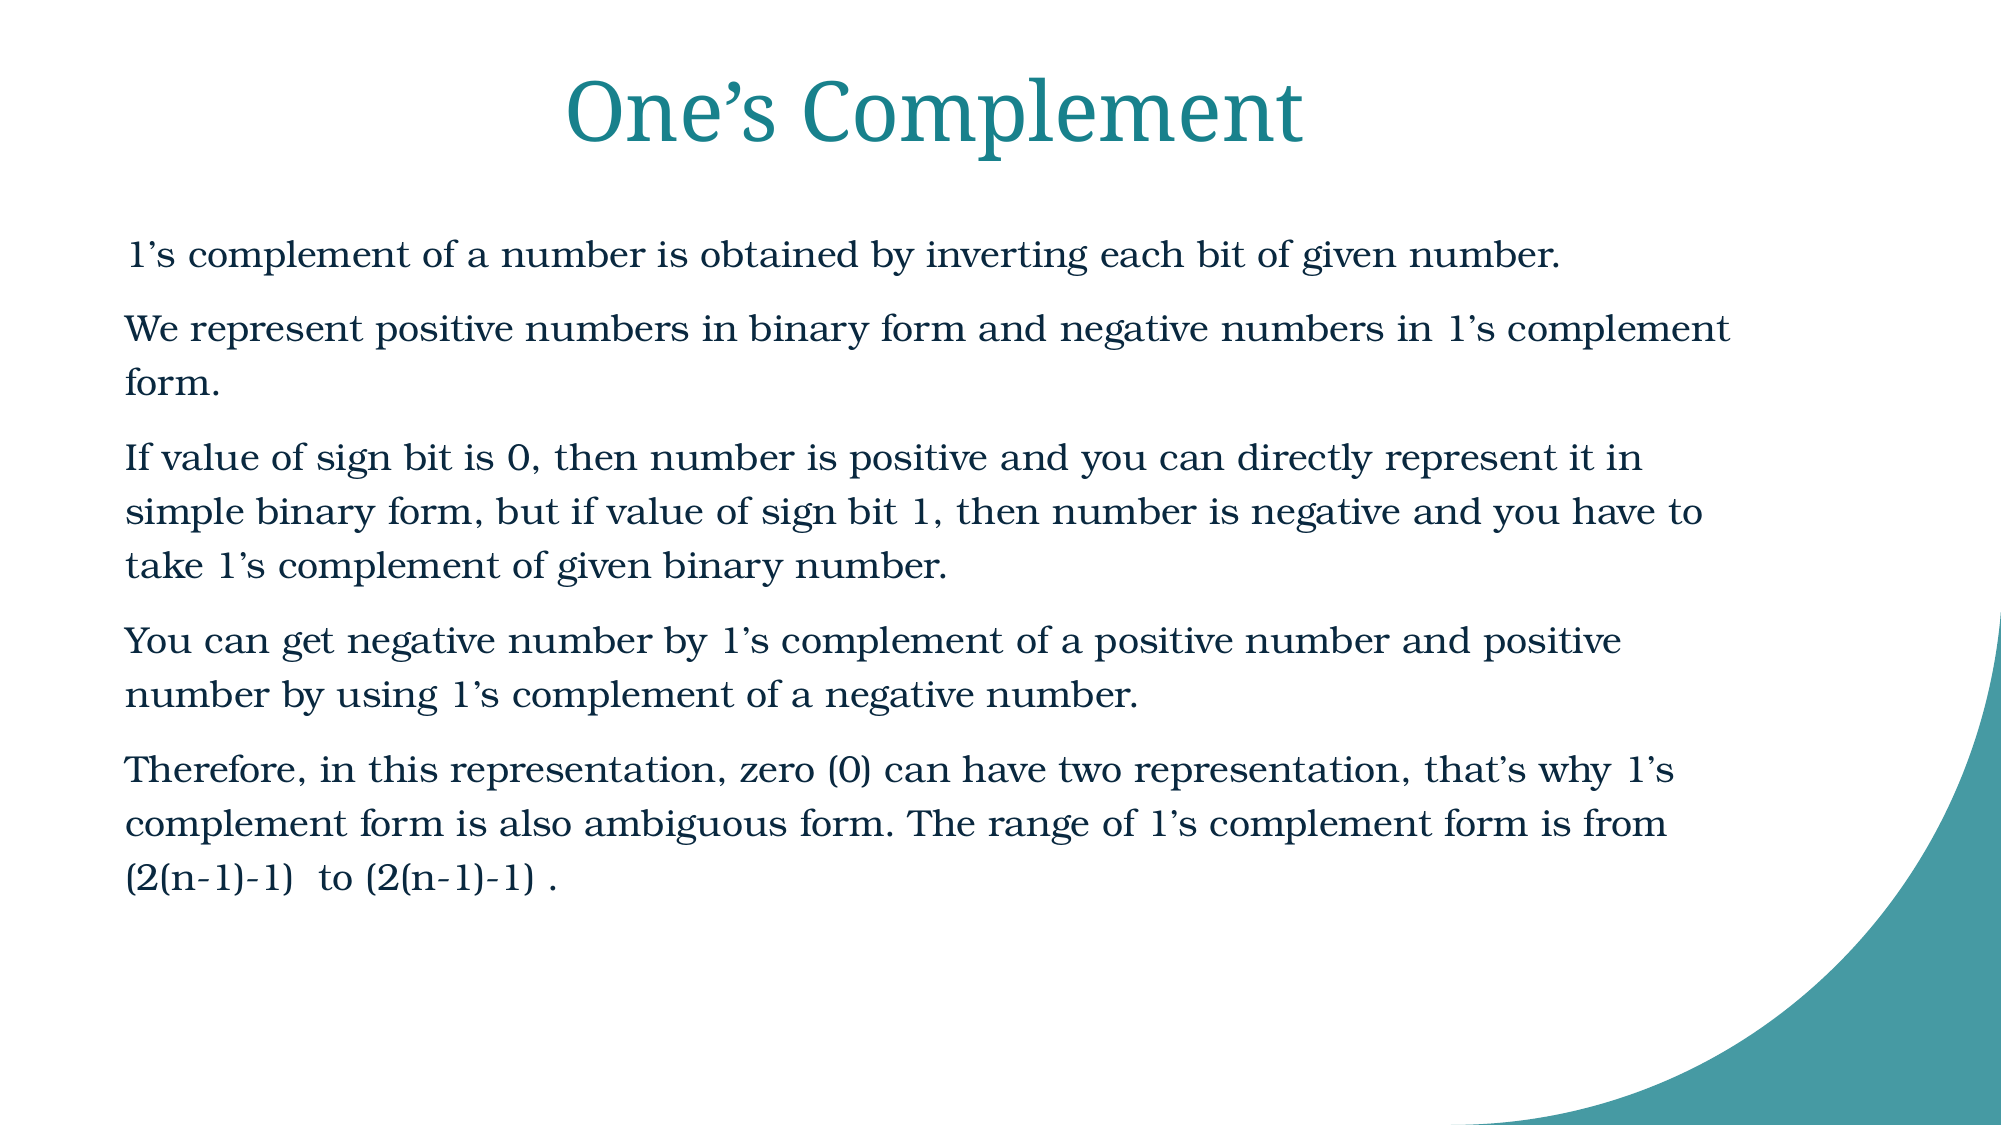

# One’s Complement
1’s complement of a number is obtained by inverting each bit of given number.
We represent positive numbers in binary form and negative numbers in 1’s complement form.
If value of sign bit is 0, then number is positive and you can directly represent it in simple binary form, but if value of sign bit 1, then number is negative and you have to take 1’s complement of given binary number.
You can get negative number by 1’s complement of a positive number and positive number by using 1’s complement of a negative number.
Therefore, in this representation, zero (0) can have two representation, that’s why 1’s complement form is also ambiguous form. The range of 1’s complement form is from  (2(n-1)-1)  to (2(n-1)-1) .